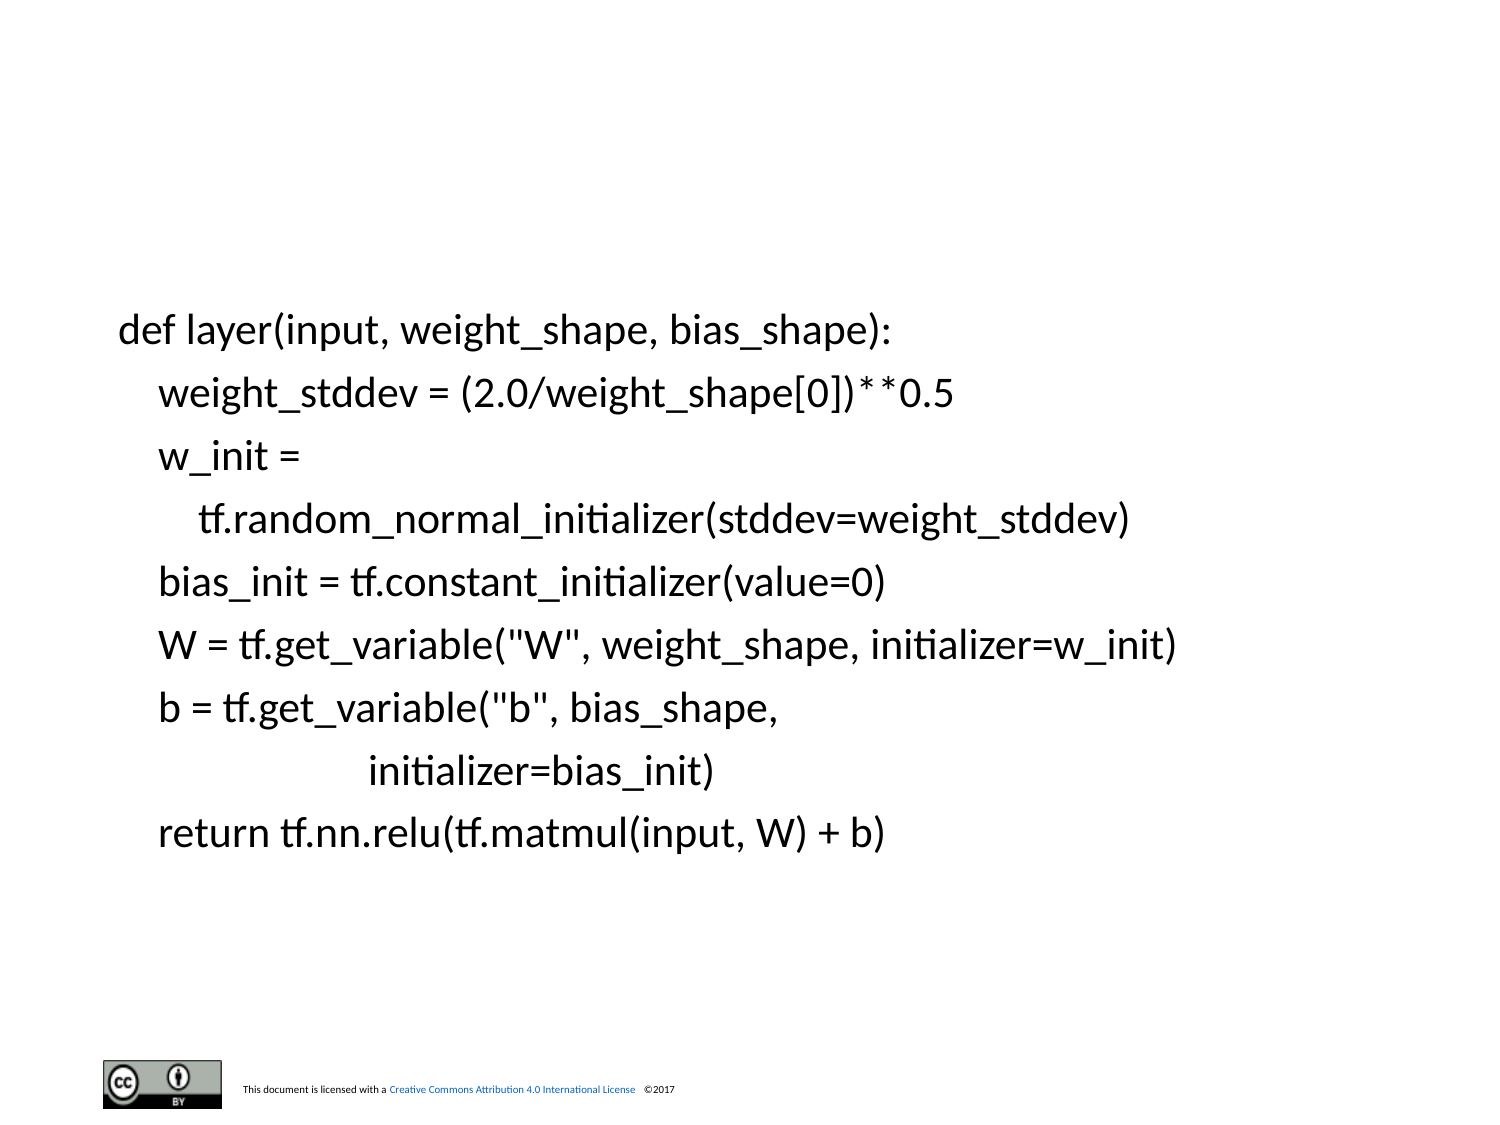

#
def layer(input, weight_shape, bias_shape):
    weight_stddev = (2.0/weight_shape[0])**0.5
    w_init =
        tf.random_normal_initializer(stddev=weight_stddev)
    bias_init = tf.constant_initializer(value=0)
    W = tf.get_variable("W", weight_shape, initializer=w_init)
    b = tf.get_variable("b", bias_shape,
                         initializer=bias_init)
    return tf.nn.relu(tf.matmul(input, W) + b)